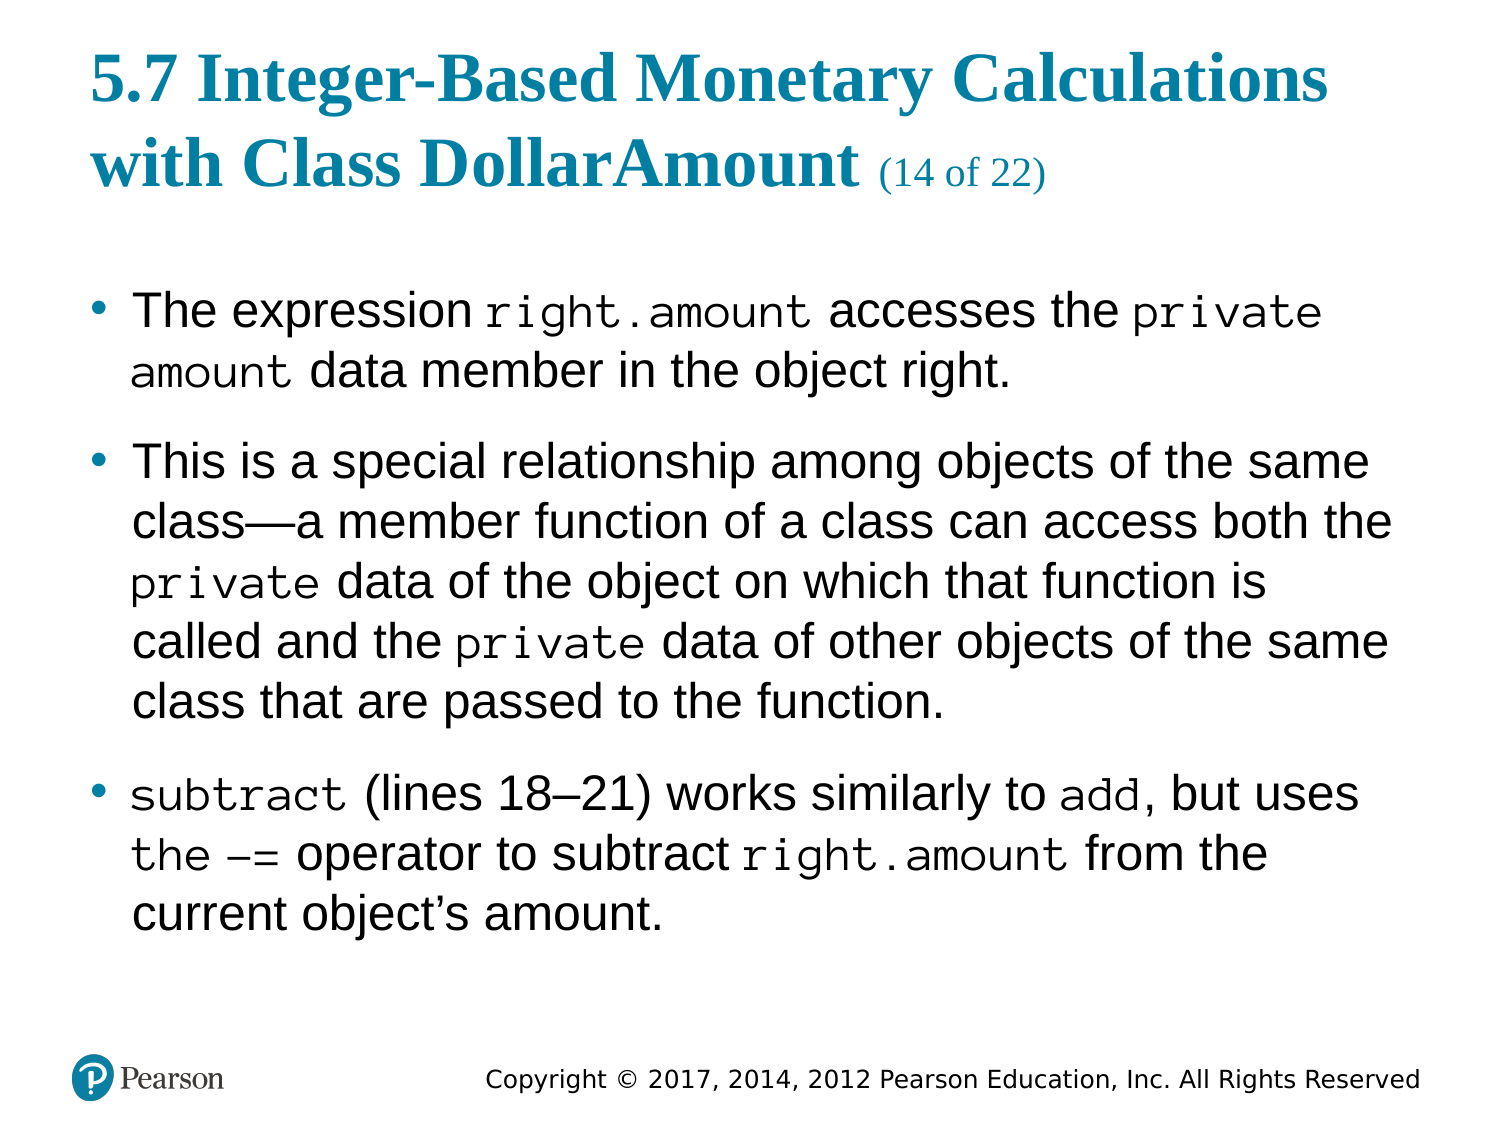

# 5.7 Integer-Based Monetary Calculations with Class DollarAmount (14 of 22)
The expression right.amount accesses the private amount data member in the object right.
This is a special relationship among objects of the same class—a member function of a class can access both the private data of the object on which that function is called and the private data of other objects of the same class that are passed to the function.
subtract (lines 18–21) works similarly to add, but uses the -= operator to subtract right.amount from the current object’s amount.